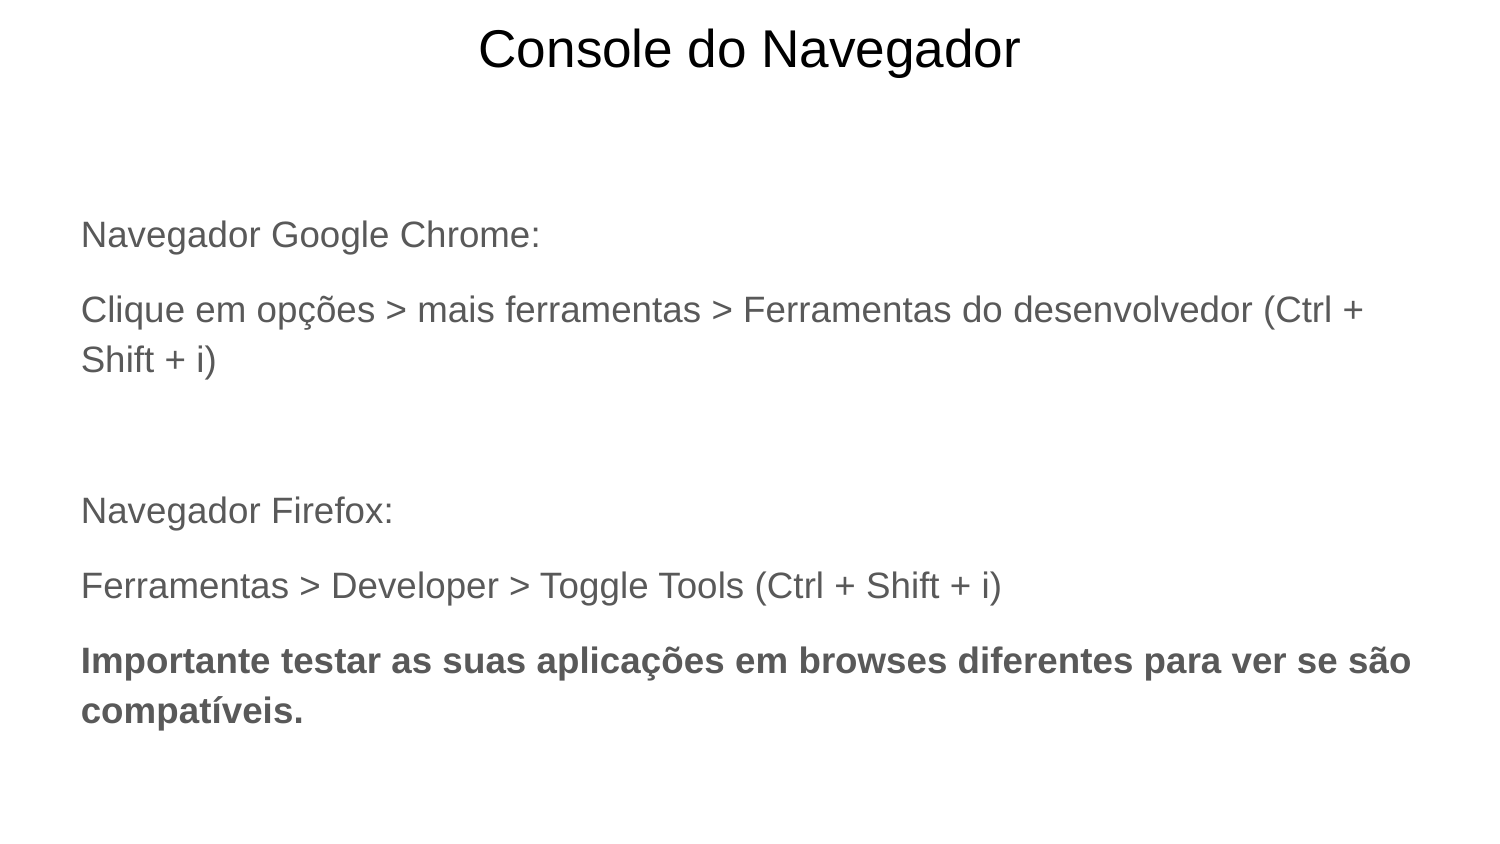

# Console do Navegador
Navegador Google Chrome:
Clique em opções > mais ferramentas > Ferramentas do desenvolvedor (Ctrl + Shift + i)

Navegador Firefox:
Ferramentas > Developer > Toggle Tools (Ctrl + Shift + i)
Importante testar as suas aplicações em browses diferentes para ver se são compatíveis.